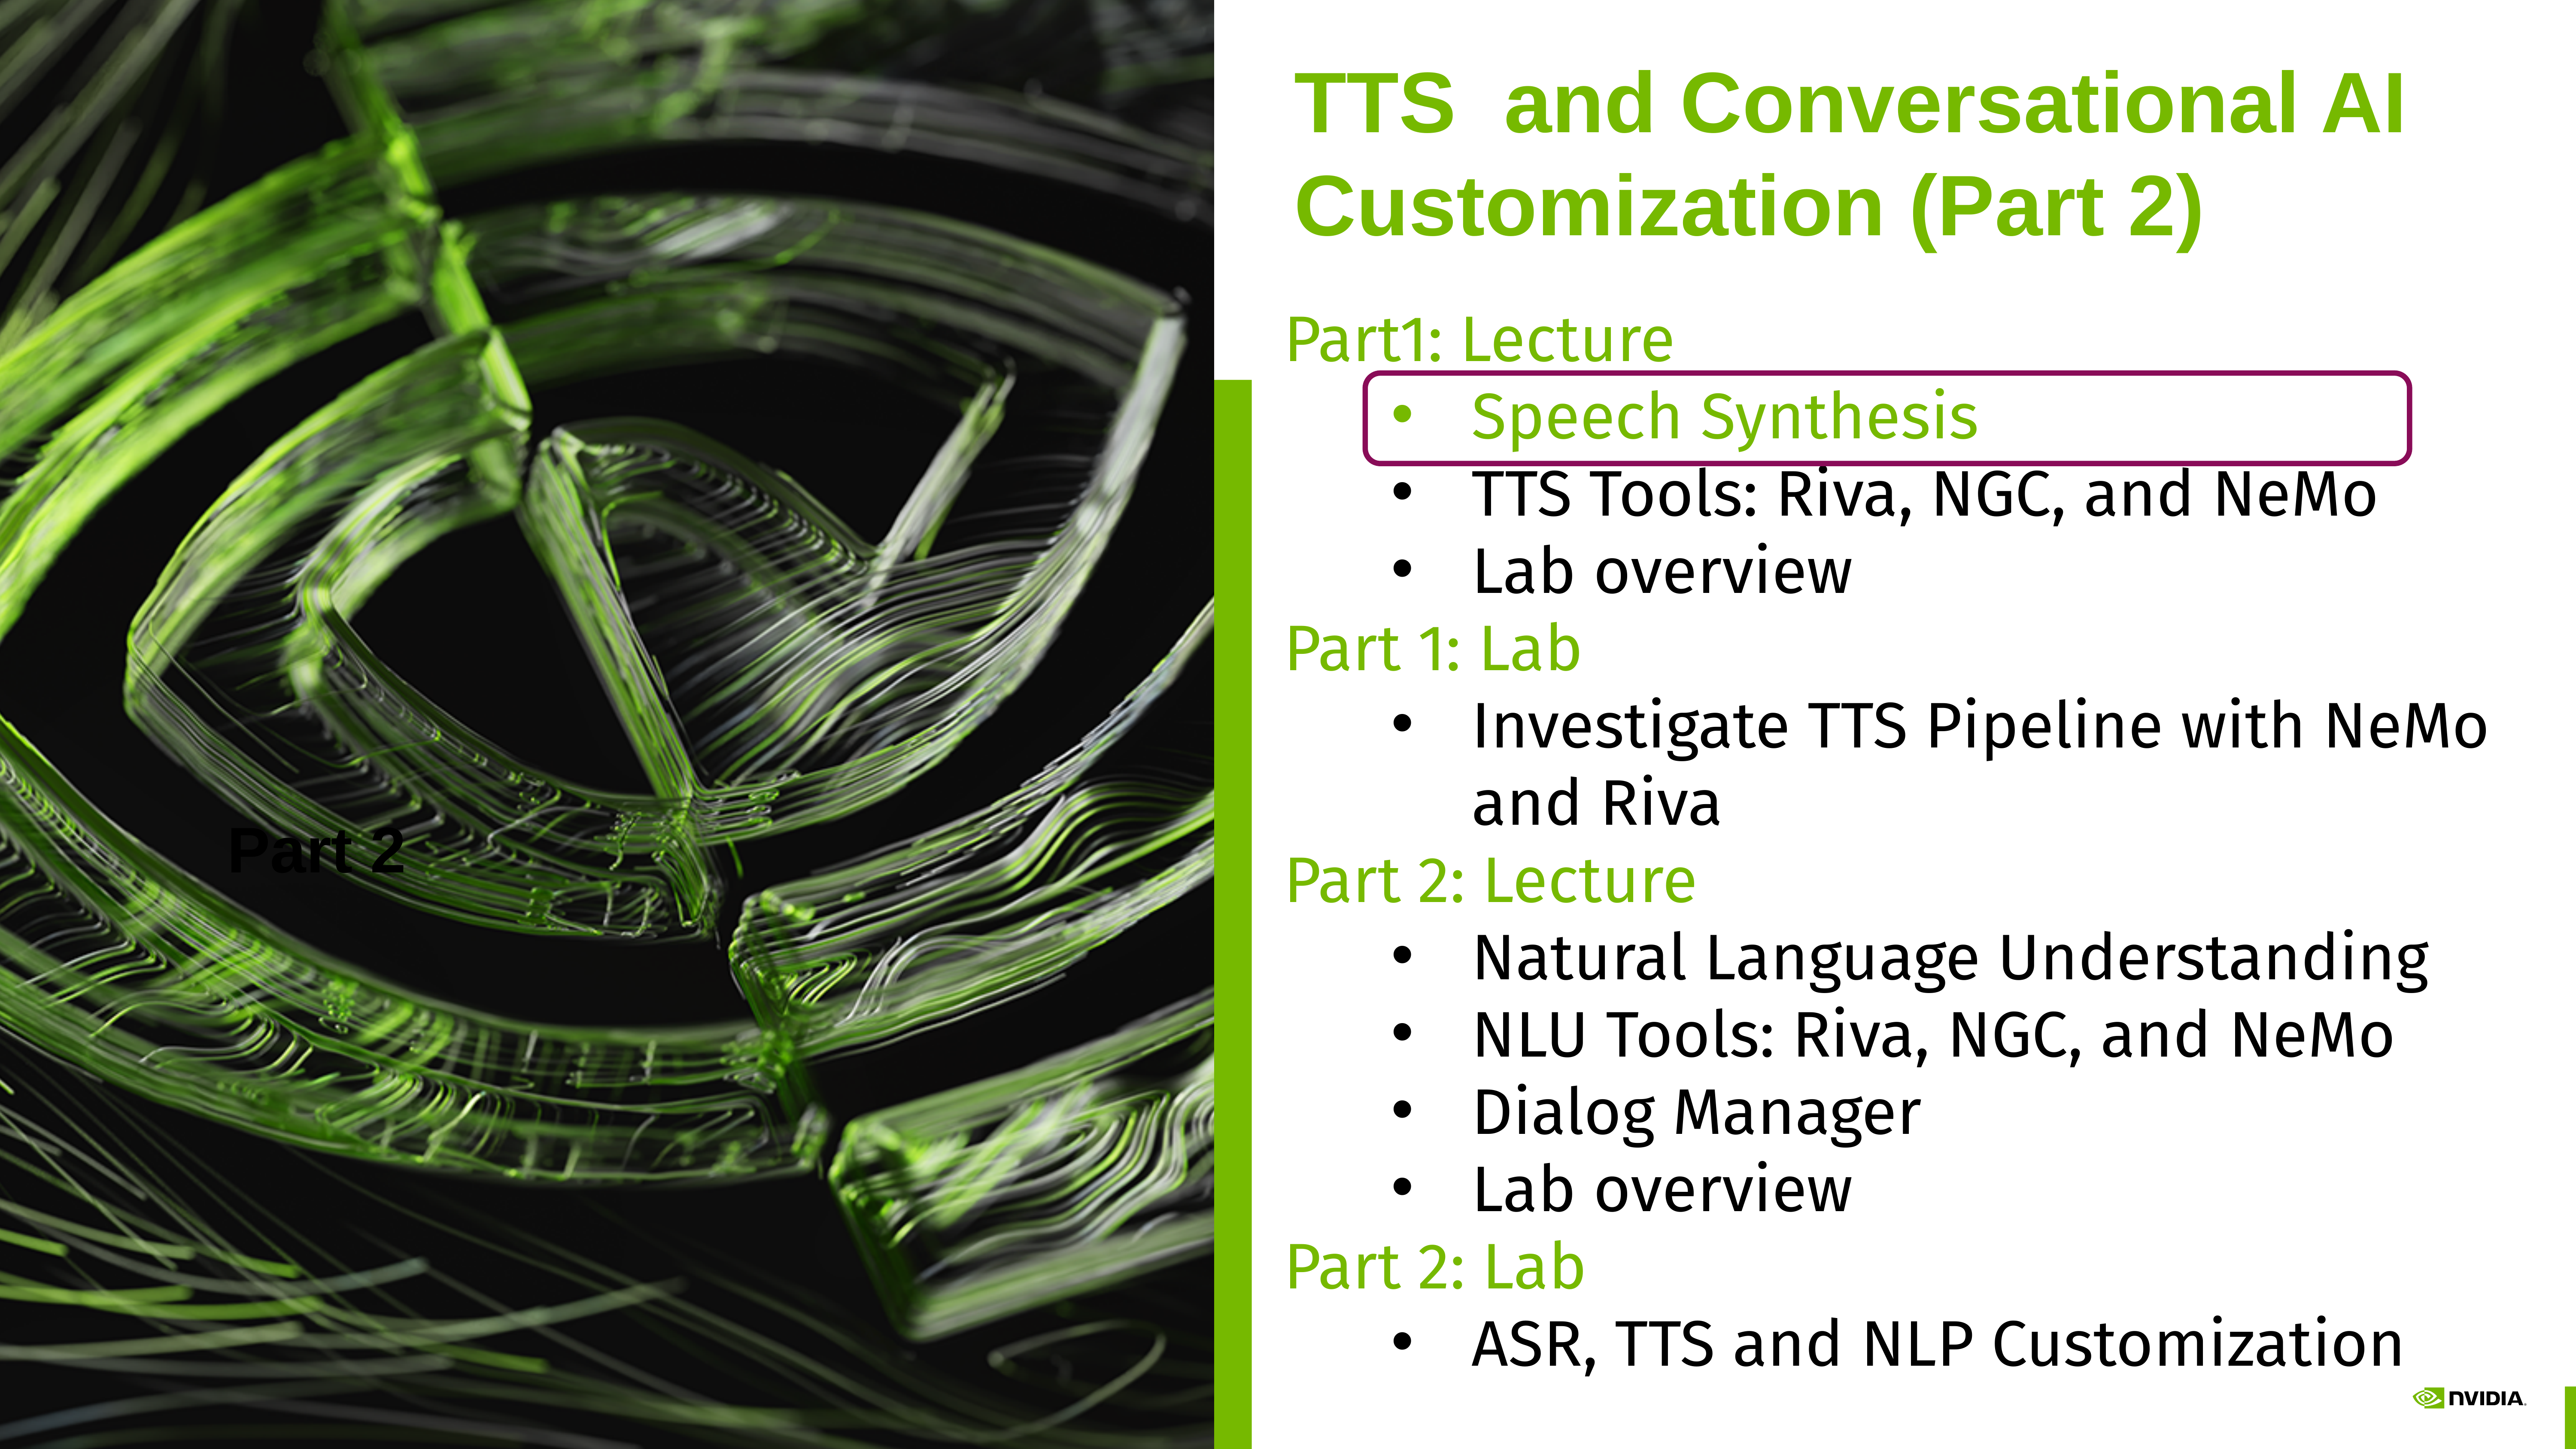

TTS  and Conversational AI Customization (Part 2)
Part1: Lecture
Speech Synthesis
TTS Tools: Riva, NGC, and NeMo
Lab overview
Part 1: Lab
Investigate TTS Pipeline with NeMo and Riva
Part 2: Lecture
Natural Language Understanding
NLU Tools: Riva, NGC, and NeMo
Dialog Manager
Lab overview
Part 2: Lab
ASR, TTS and NLP Customization

Part 2